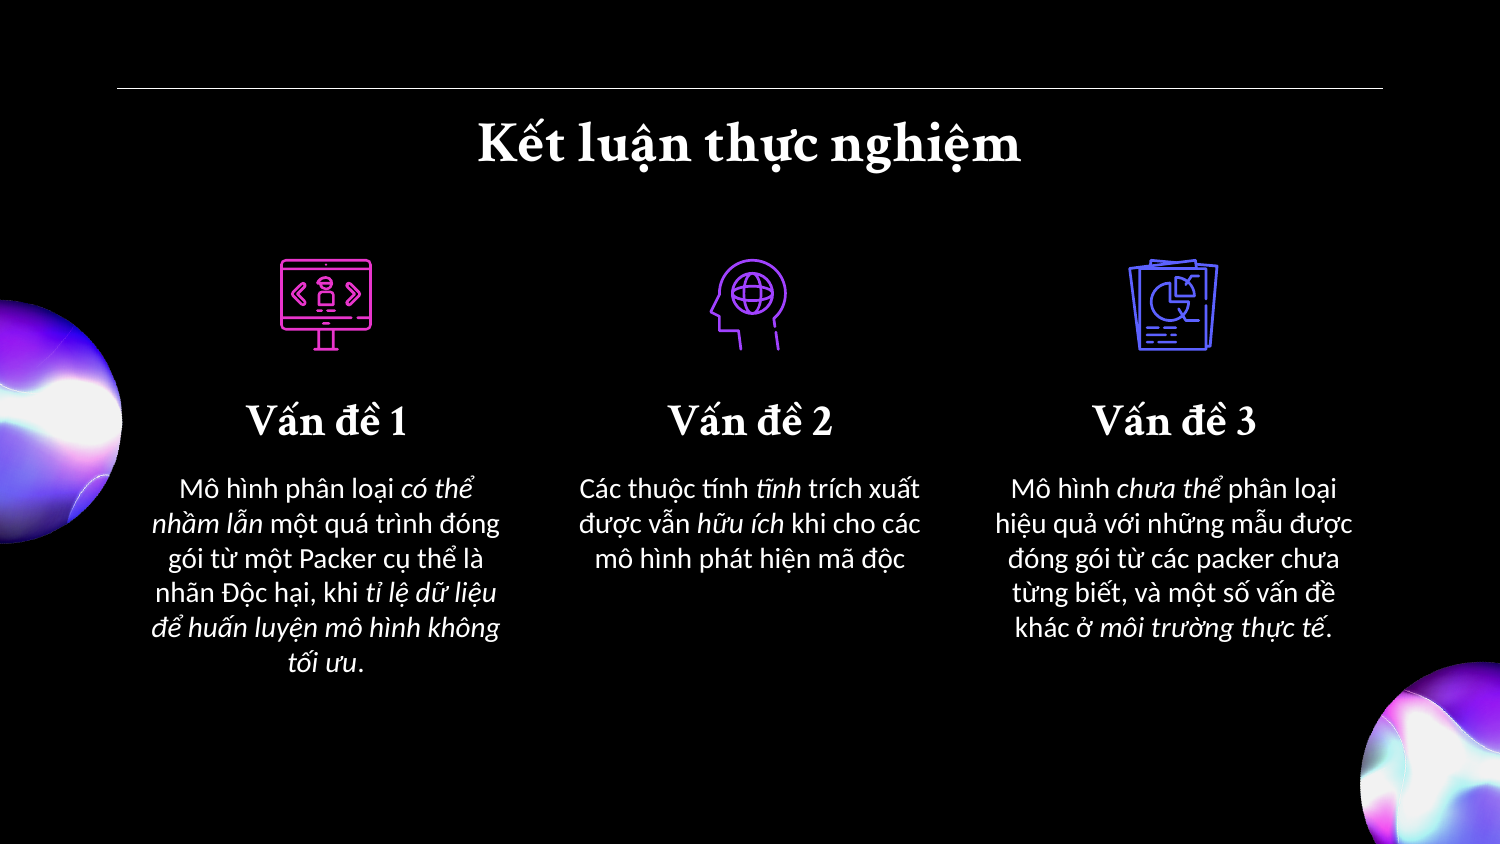

# Kết luận thực nghiệm

Vấn đề 1
Vấn đề 2
Vấn đề 3
Mô hình phân loại có thể nhầm lẫn một quá trình đóng gói từ một Packer cụ thể là nhãn Độc hại, khi tỉ lệ dữ liệu để huấn luyện mô hình không tối ưu.
Các thuộc tính tĩnh trích xuất được vẫn hữu ích khi cho các mô hình phát hiện mã độc
Mô hình chưa thể phân loại hiệu quả với những mẫu được đóng gói từ các packer chưa từng biết, và một số vấn đề khác ở môi trường thực tế.